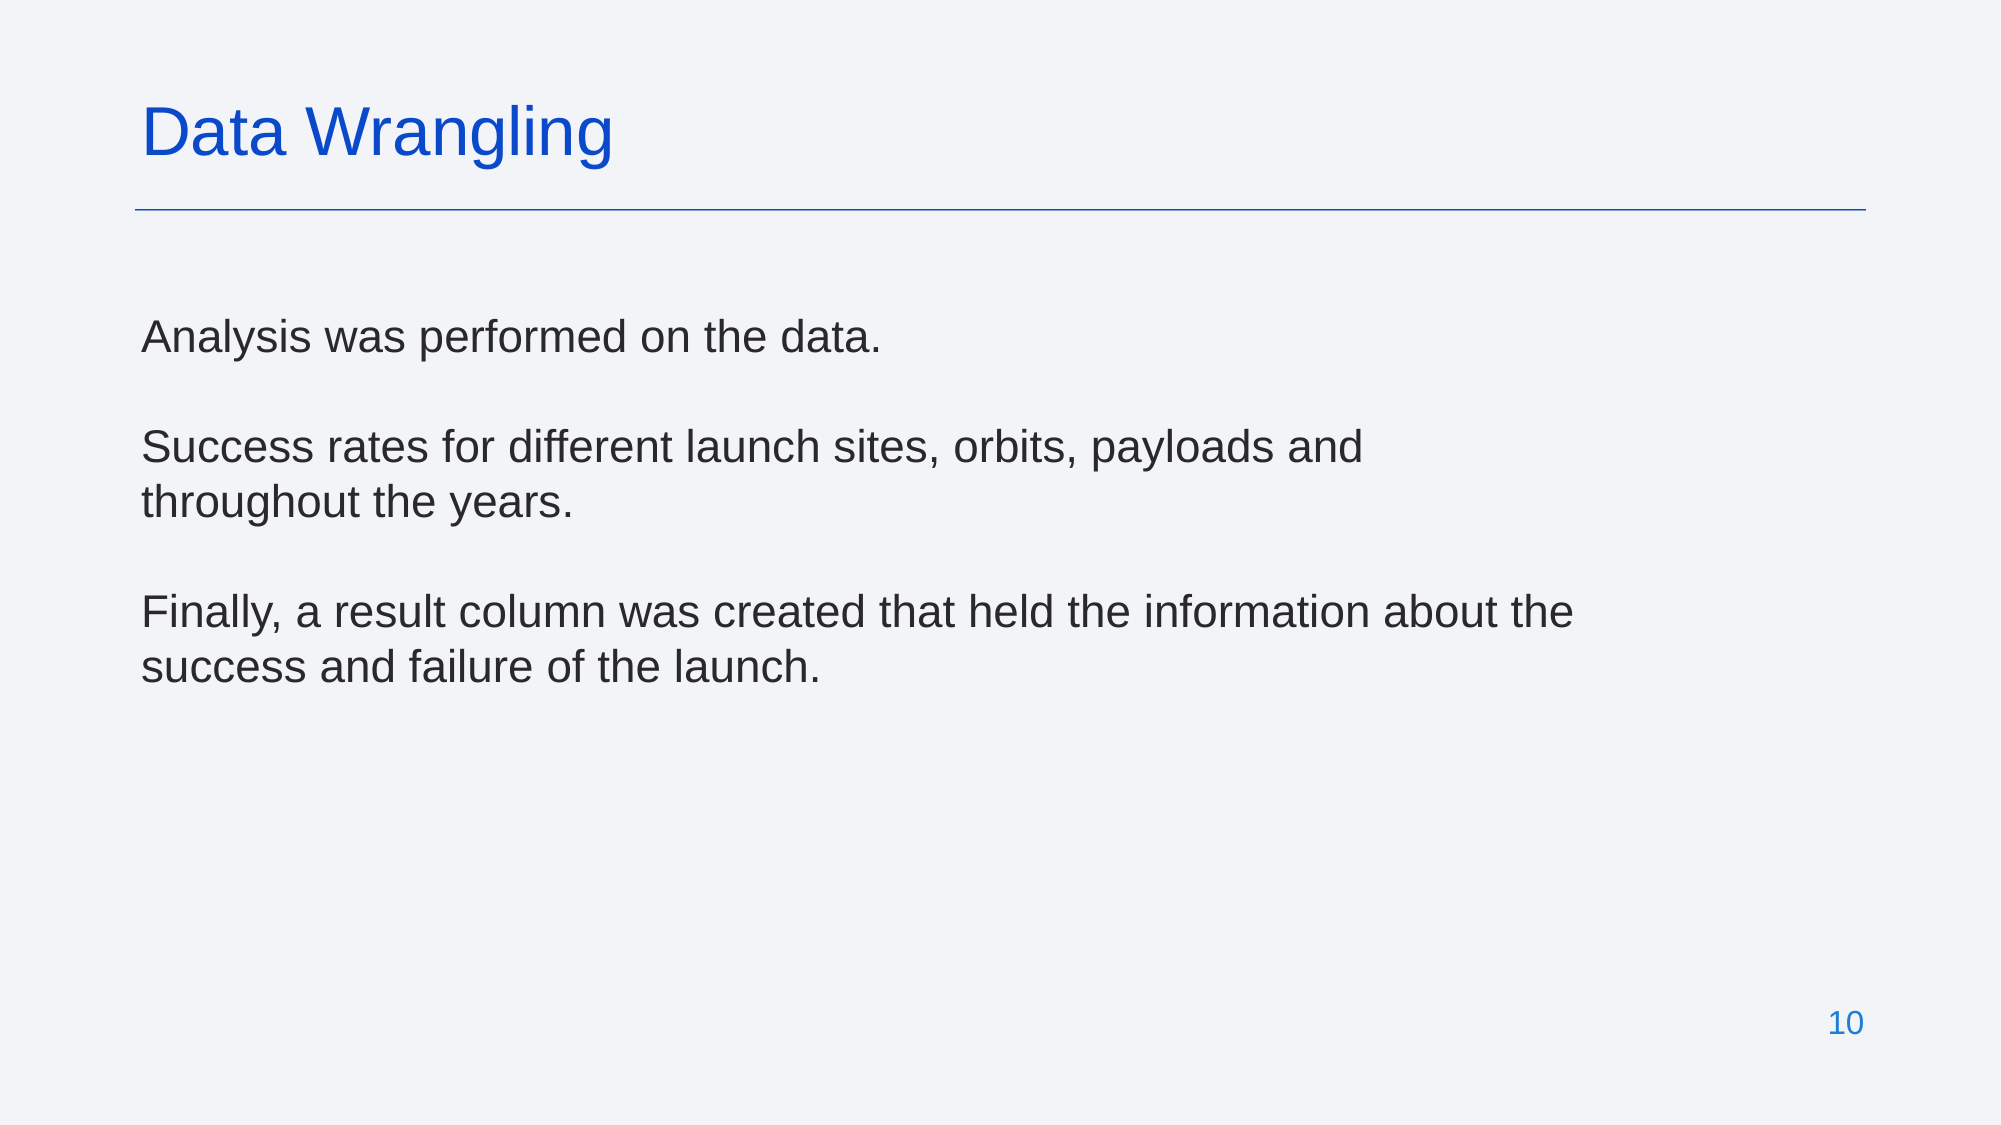

Data Wrangling
Analysis was performed on the data.

Success rates for different launch sites, orbits, payloads and throughout the years.

Finally, a result column was created that held the information about the success and failure of the launch.

10